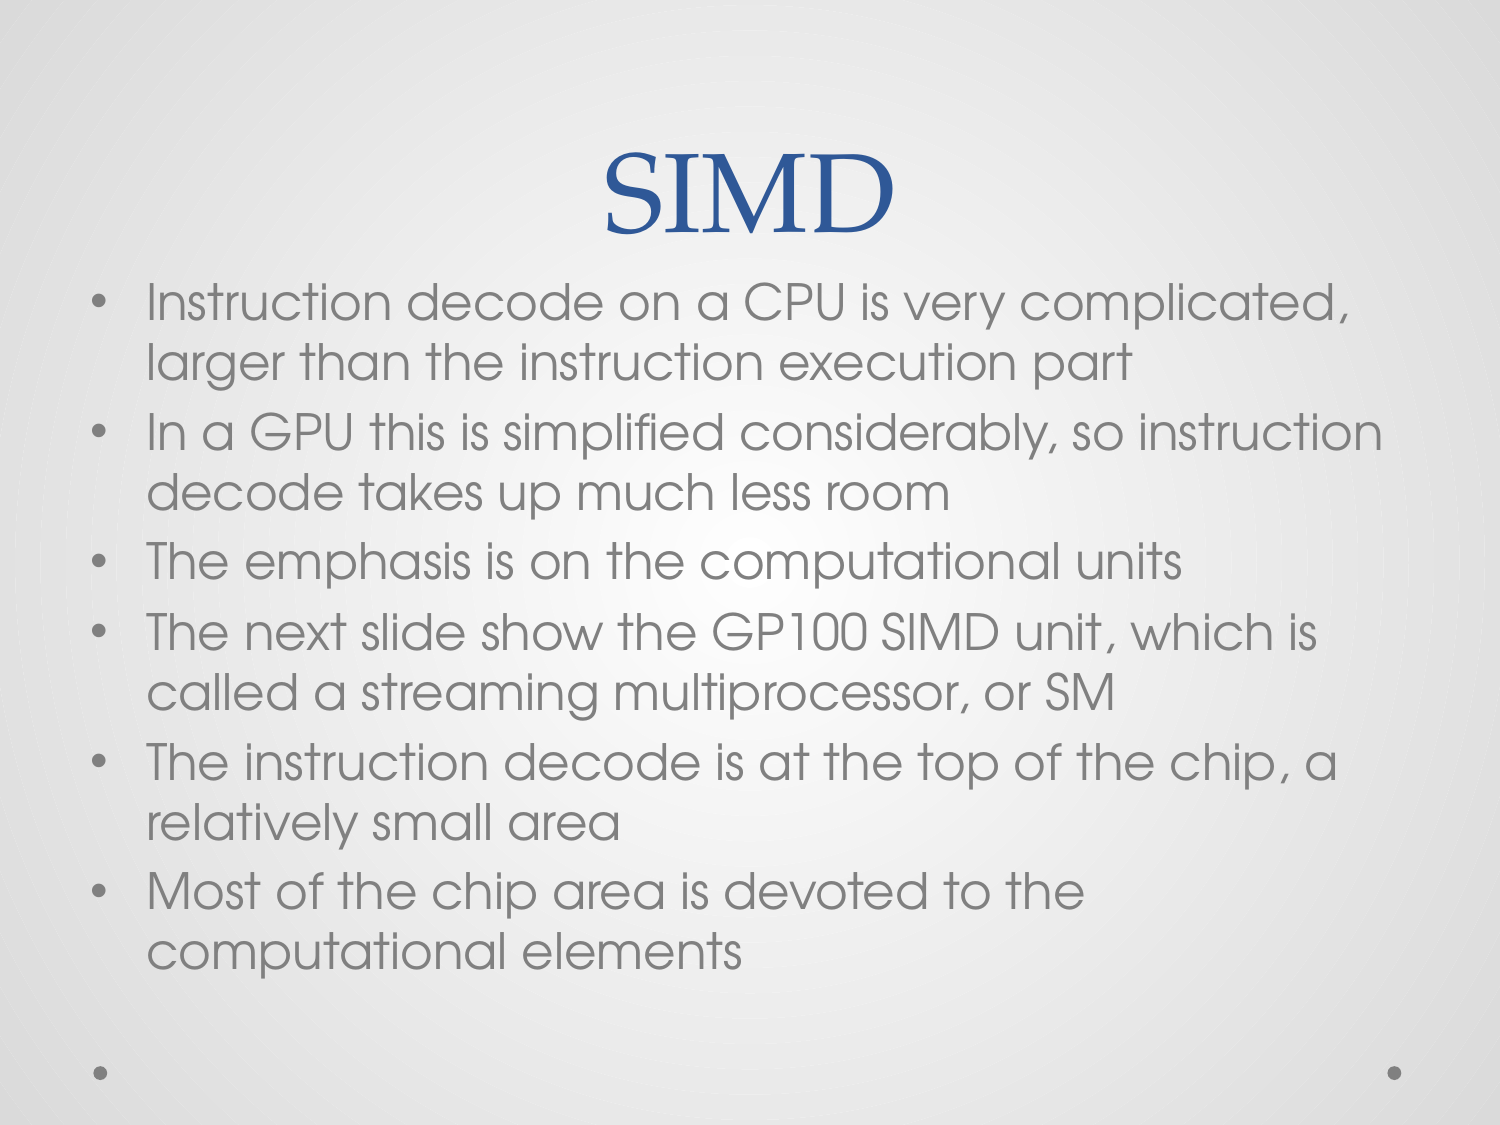

# SIMD
Instruction decode on a CPU is very complicated, larger than the instruction execution part
In a GPU this is simplified considerably, so instruction decode takes up much less room
The emphasis is on the computational units
The next slide show the GP100 SIMD unit, which is called a streaming multiprocessor, or SM
The instruction decode is at the top of the chip, a relatively small area
Most of the chip area is devoted to the computational elements